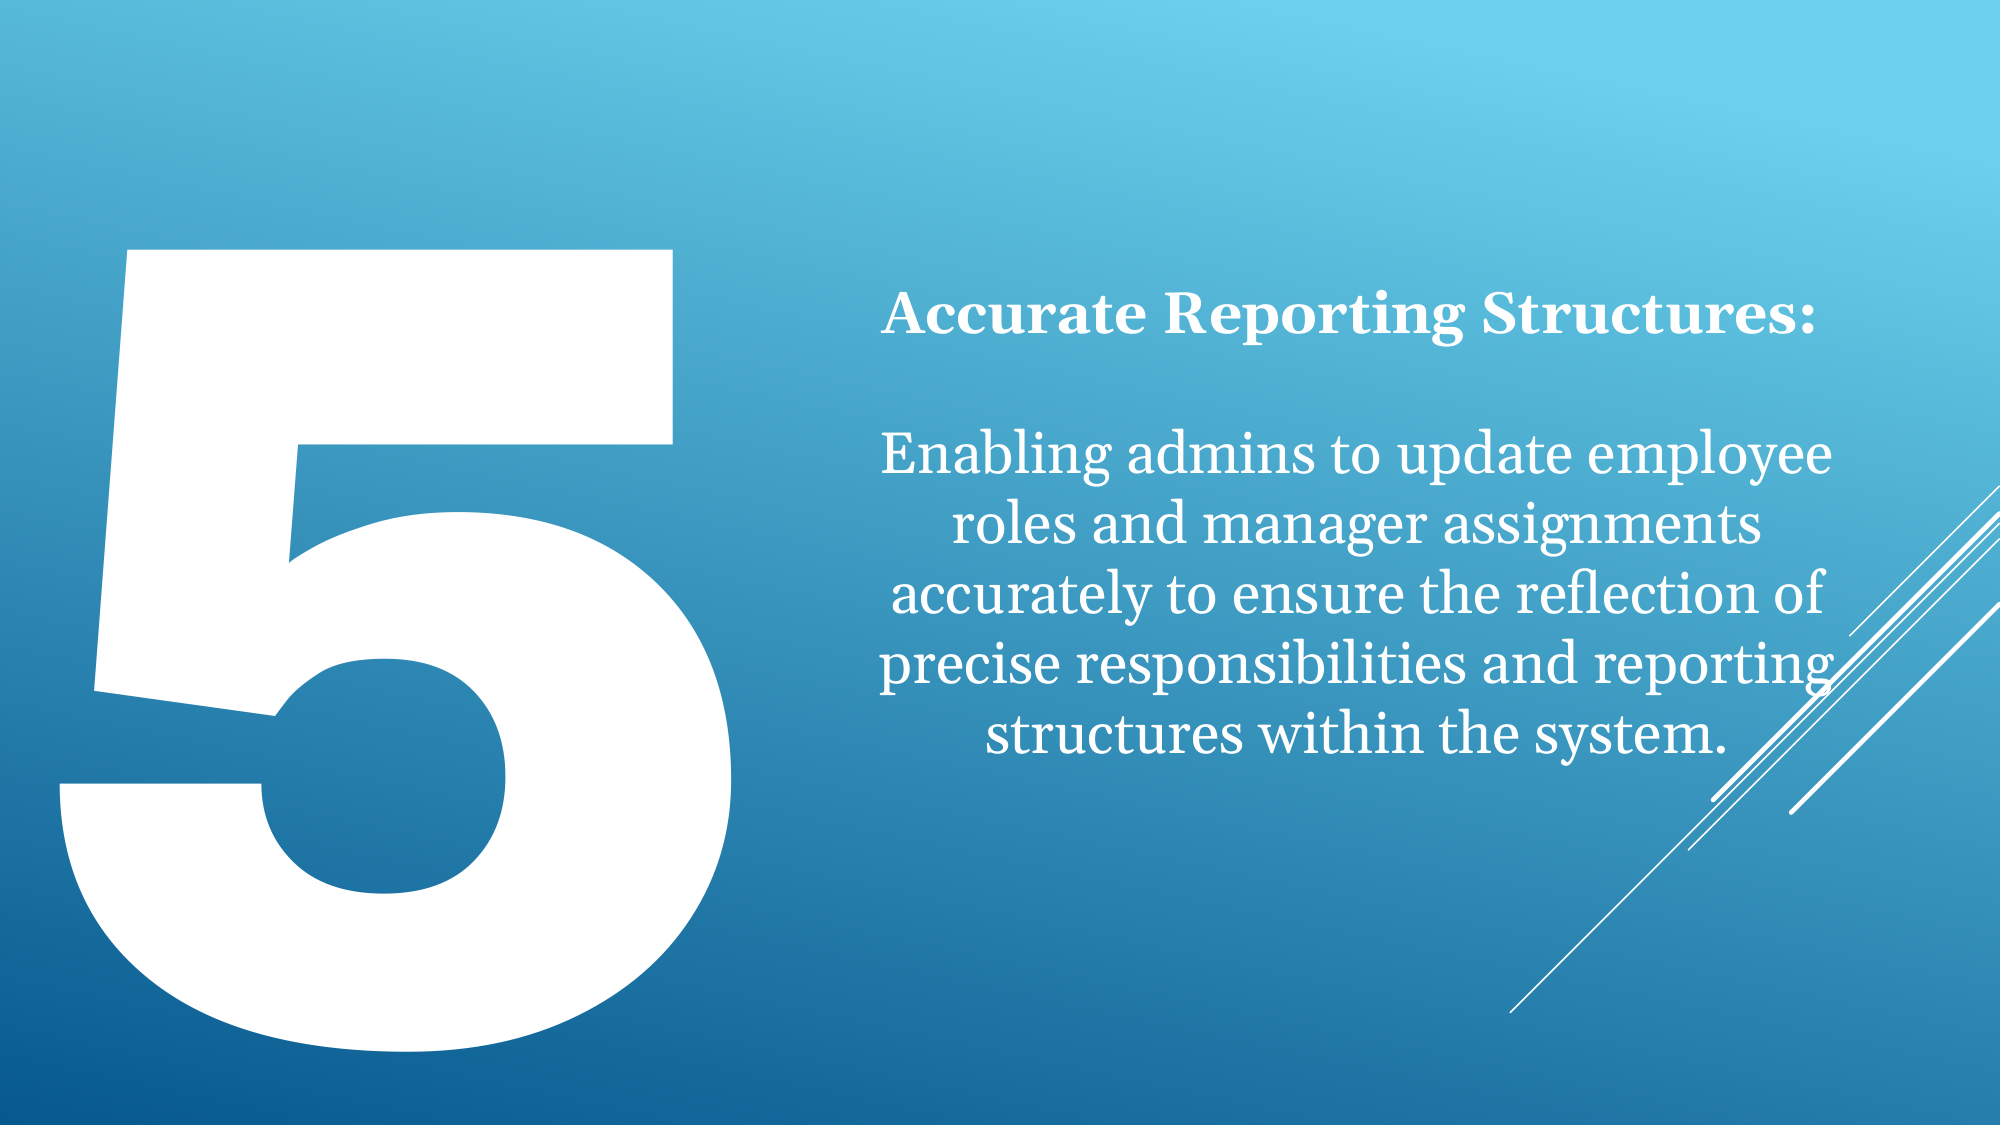

5
Accurate Reporting Structures:

Enabling admins to update employee roles and manager assignments accurately to ensure the reflection of precise responsibilities and reporting structures within the system.